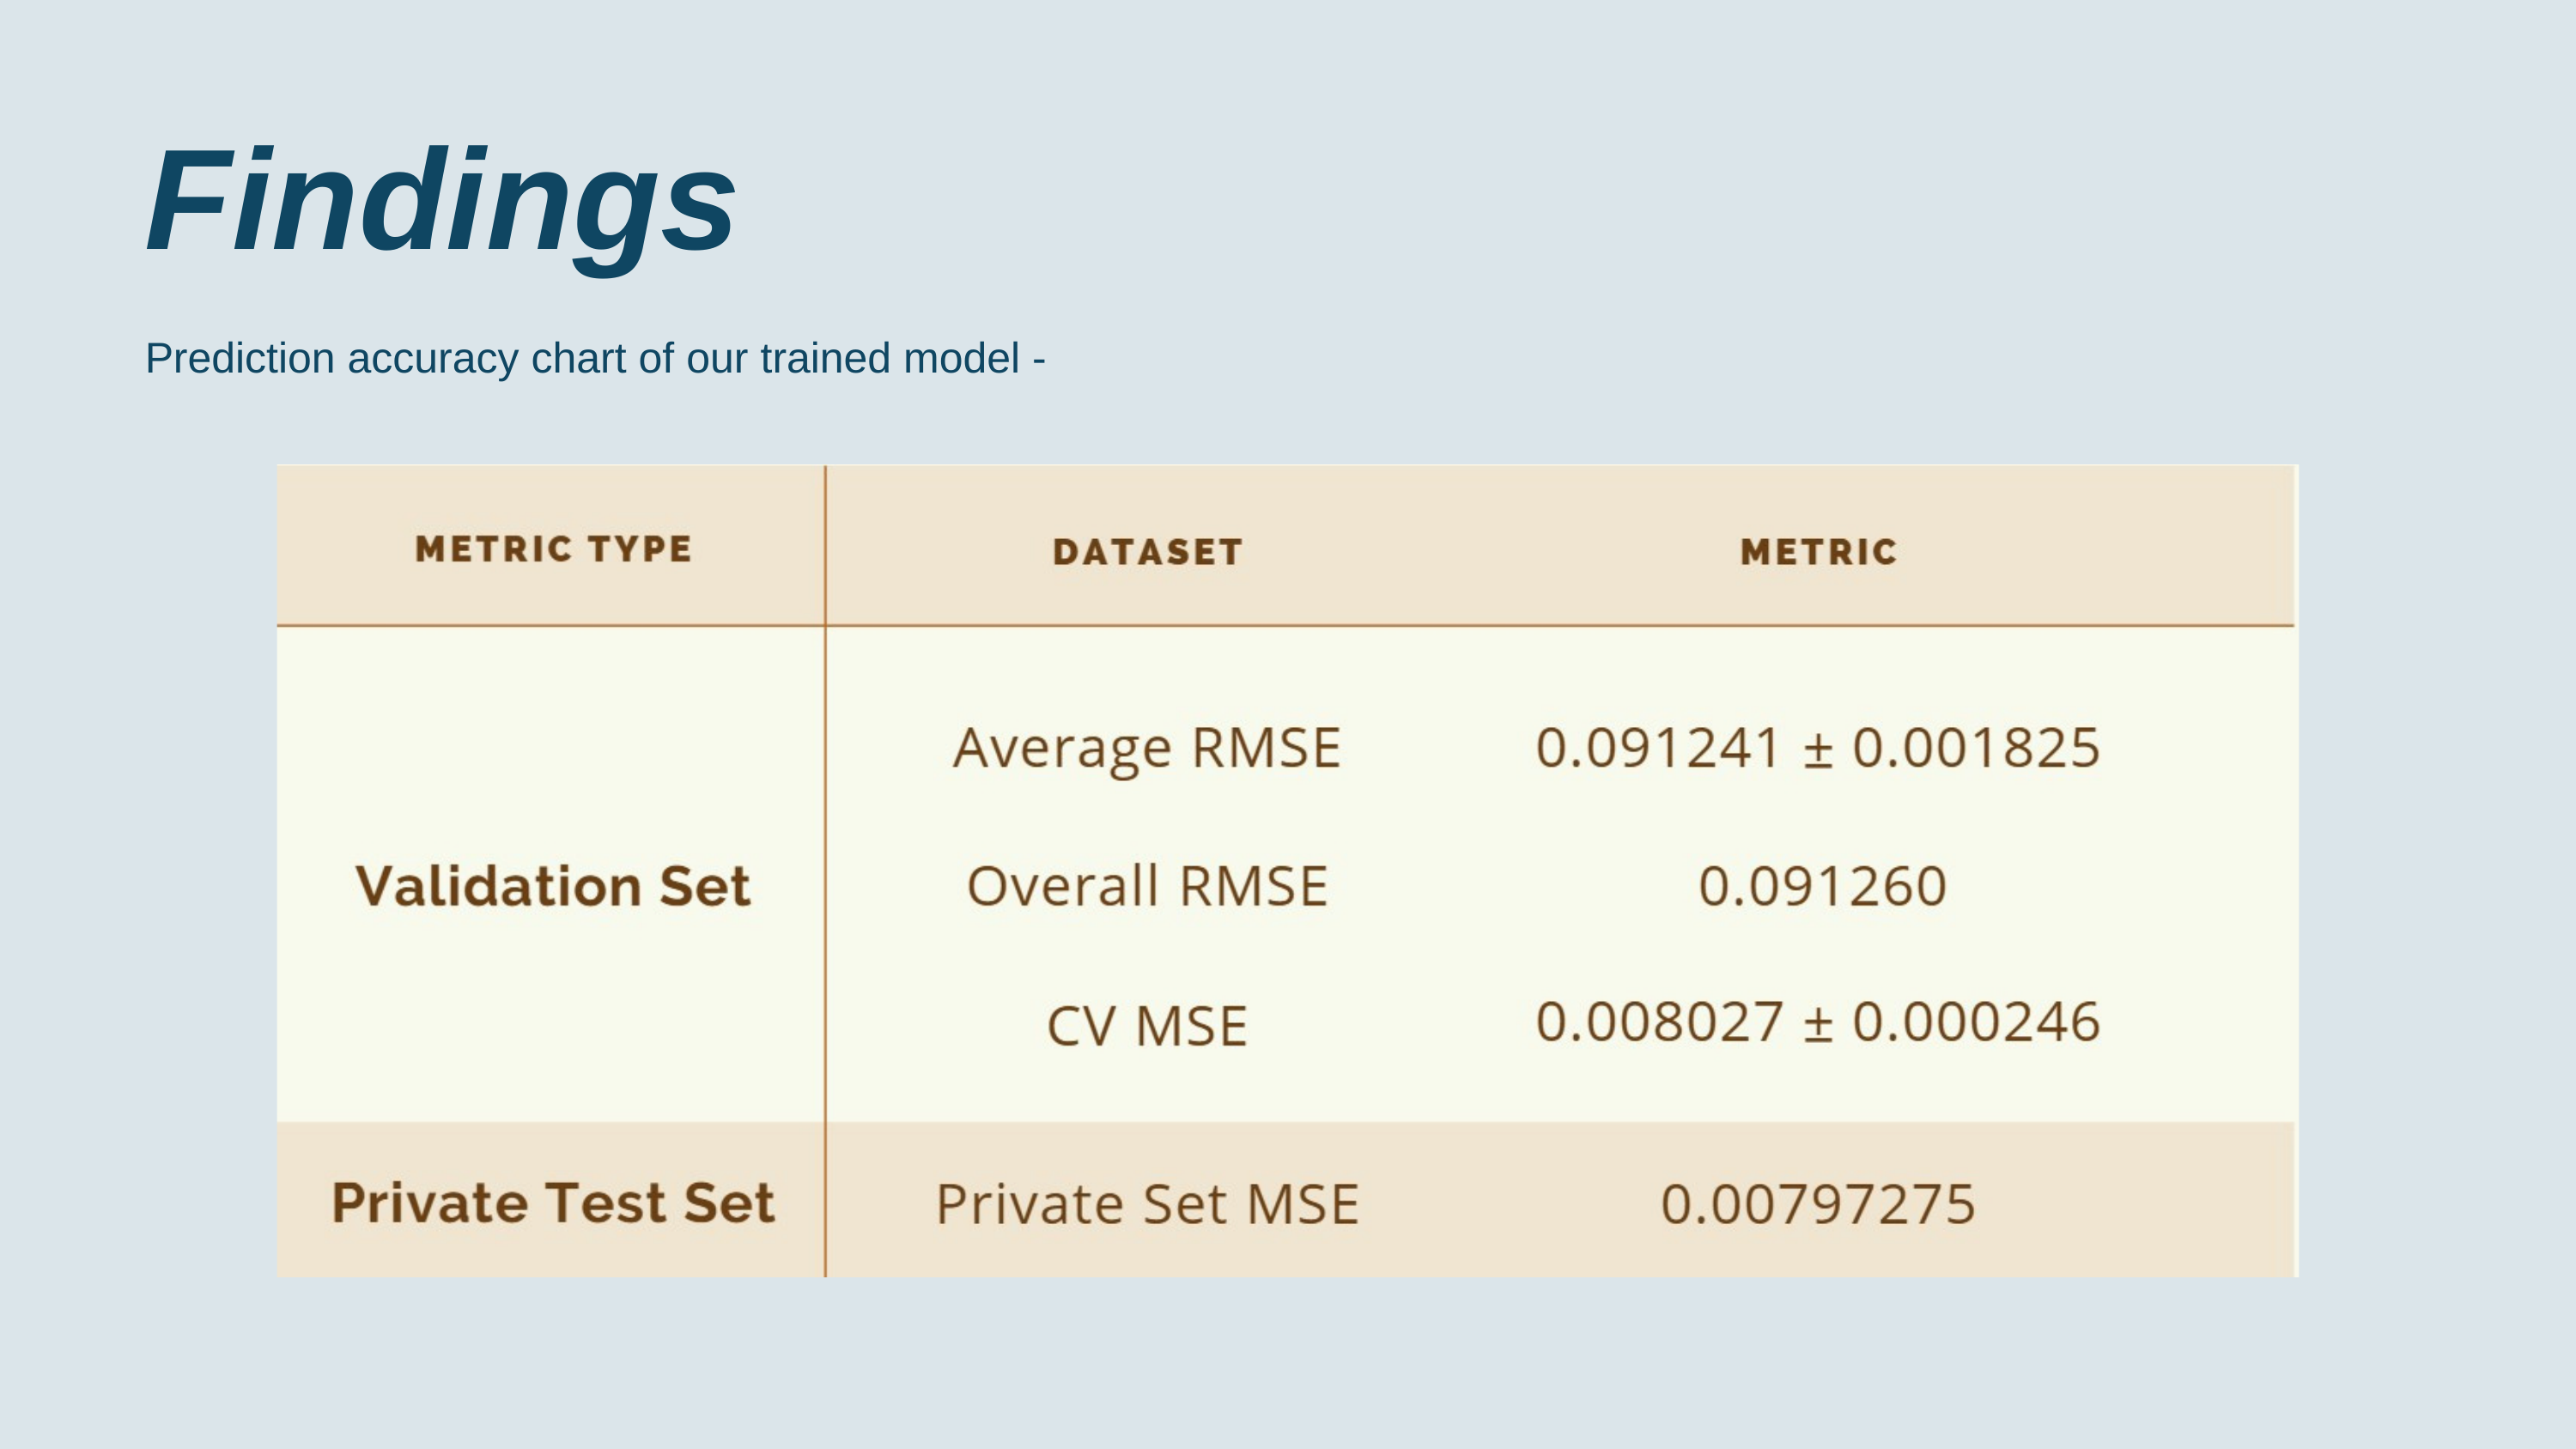

Findings
Prediction accuracy chart of our trained model -